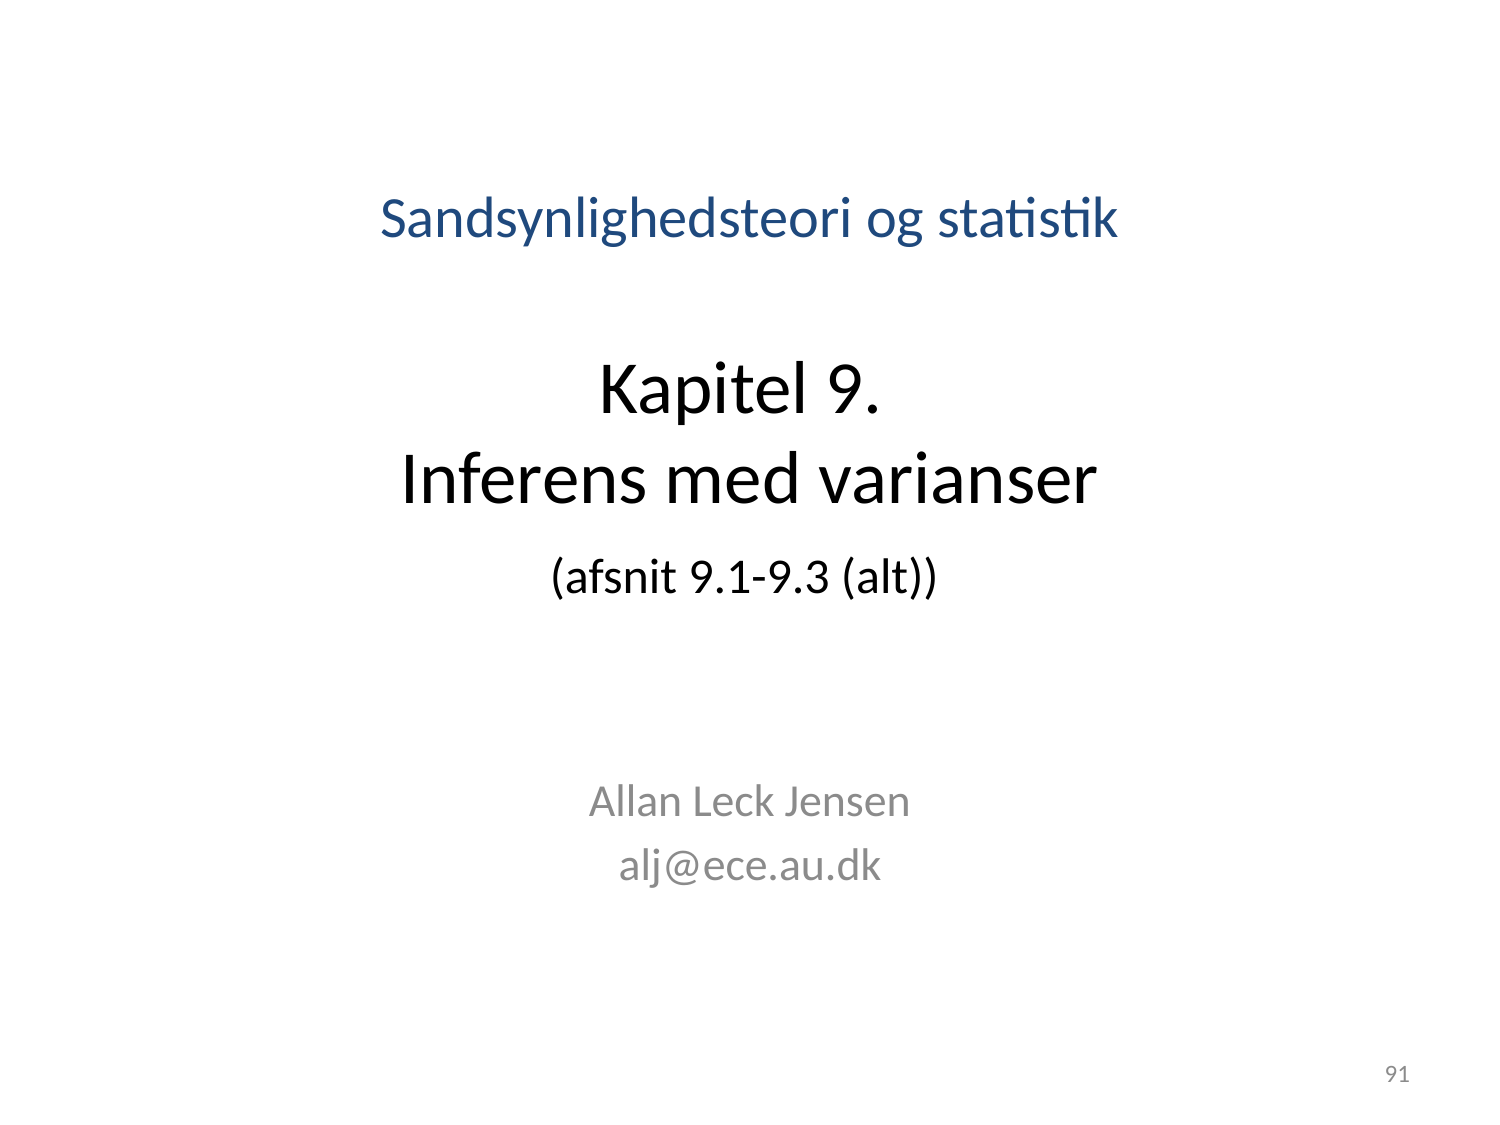

# Sandsynlighedsteori og statistik Kapitel 9. Inferens med varianser (afsnit 9.1-9.3 (alt))
Allan Leck Jensen
alj@ece.au.dk
91